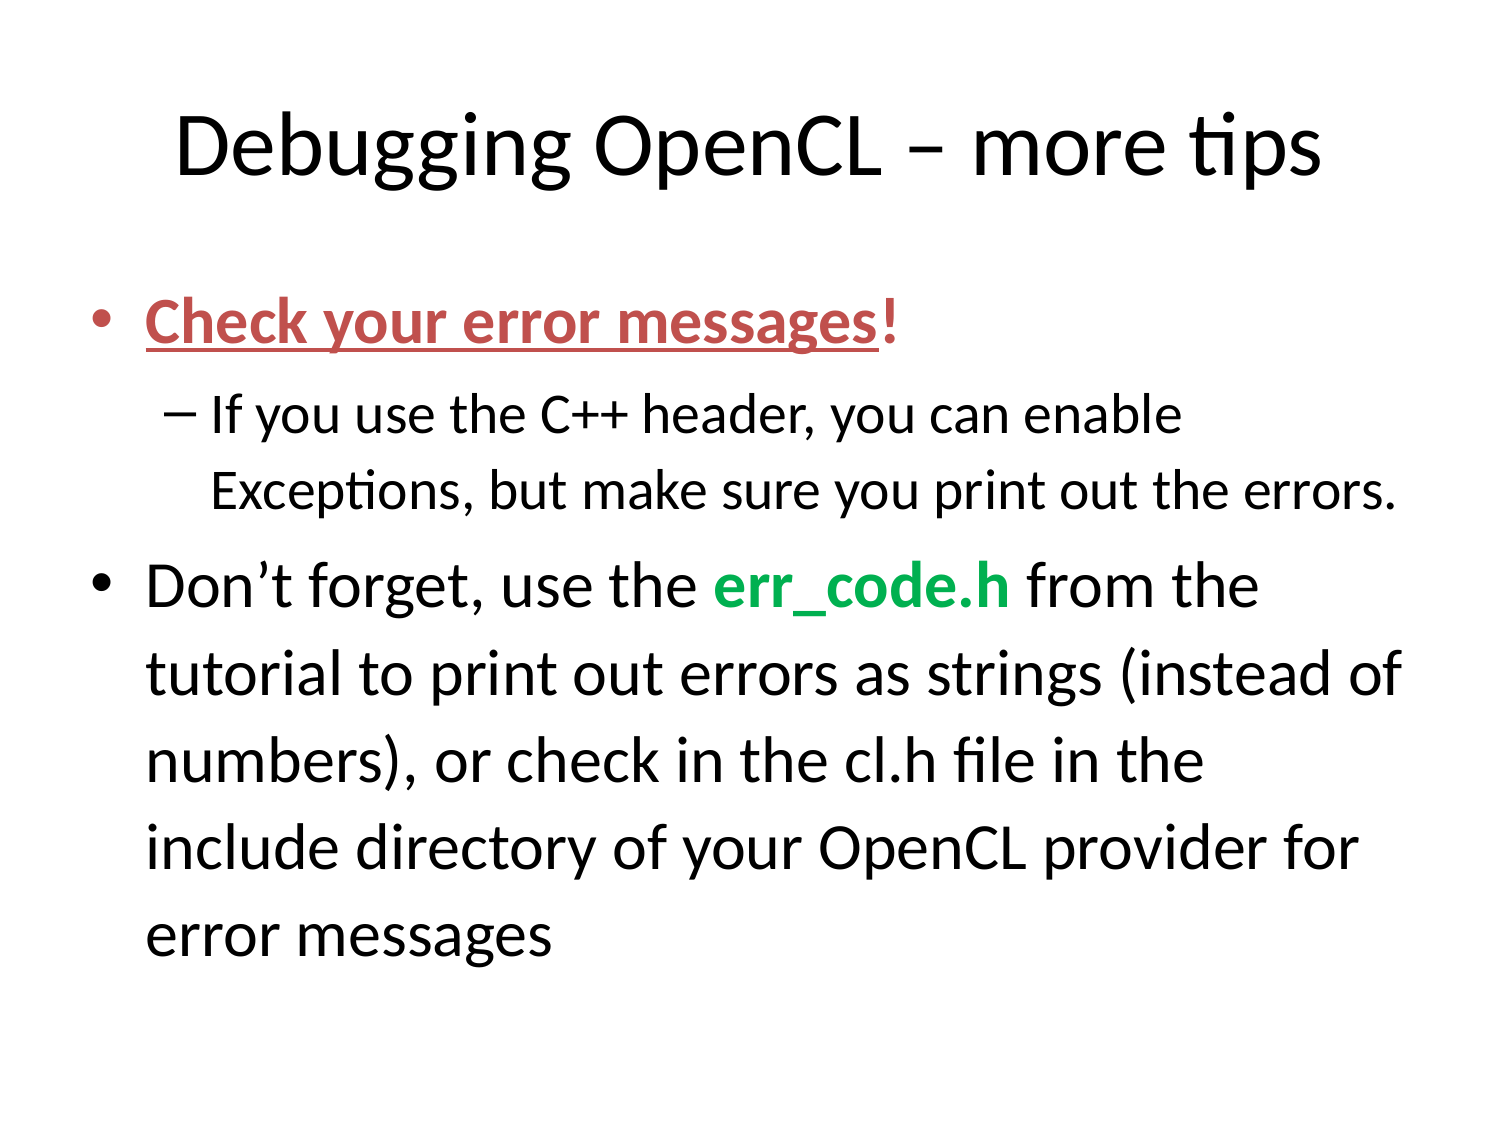

# Debugging OpenCL – more tips
Check your error messages!
If you use the C++ header, you can enable Exceptions, but make sure you print out the errors.
Don’t forget, use the err_code.h from the tutorial to print out errors as strings (instead of numbers), or check in the cl.h file in the include directory of your OpenCL provider for error messages